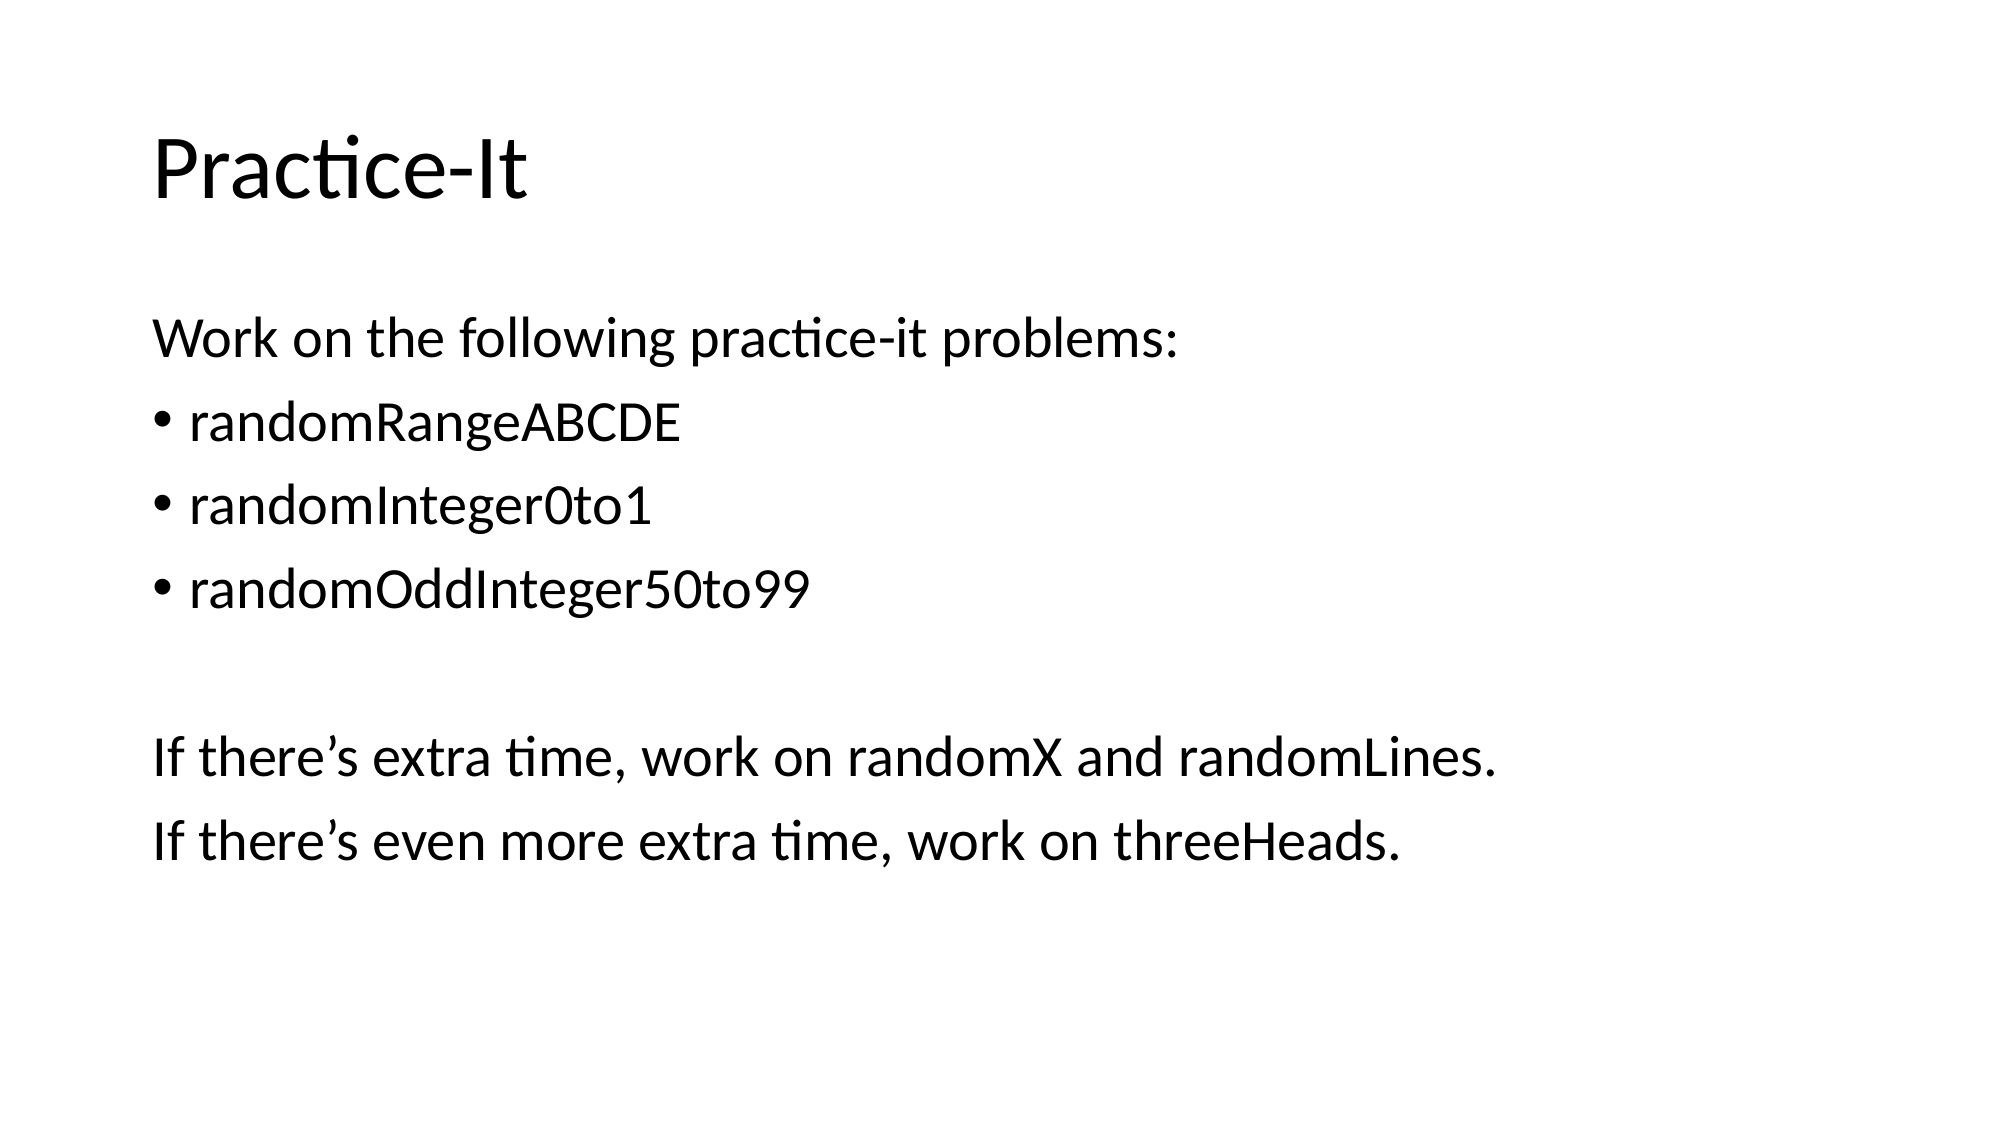

# Practice-It
Work on the following practice-it problems:
randomRangeABCDE
randomInteger0to1
randomOddInteger50to99

If there’s extra time, work on randomX and randomLines.
If there’s even more extra time, work on threeHeads.